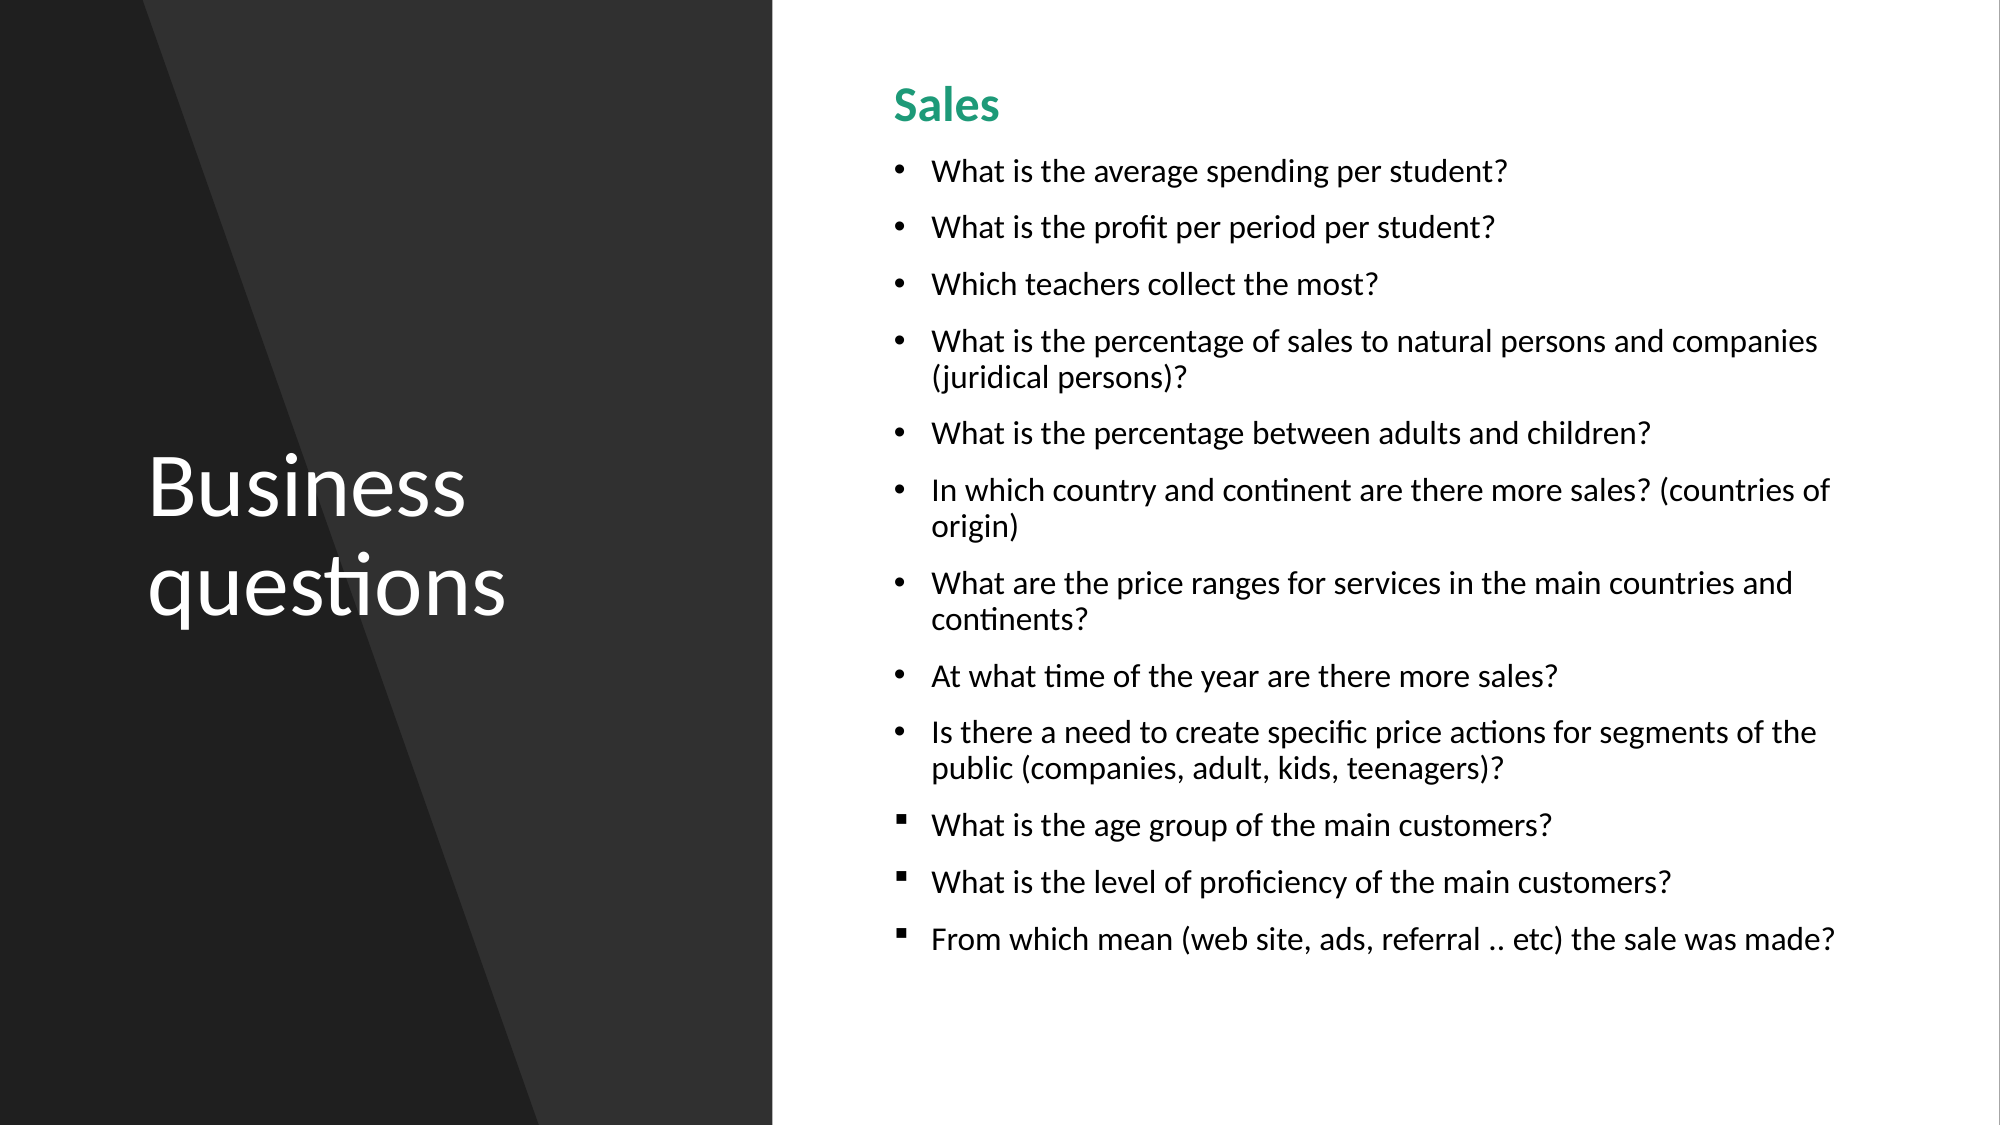

# Business questions
Sales
What is the average spending per student?
What is the profit per period per student?
Which teachers collect the most?
What is the percentage of sales to natural persons and companies (juridical persons)?
What is the percentage between adults and children?
In which country and continent are there more sales? (countries of origin)
What are the price ranges for services in the main countries and continents?
At what time of the year are there more sales?
Is there a need to create specific price actions for segments of the public (companies, adult, kids, teenagers)?
What is the age group of the main customers?
What is the level of proficiency of the main customers?
From which mean (web site, ads, referral .. etc) the sale was made?